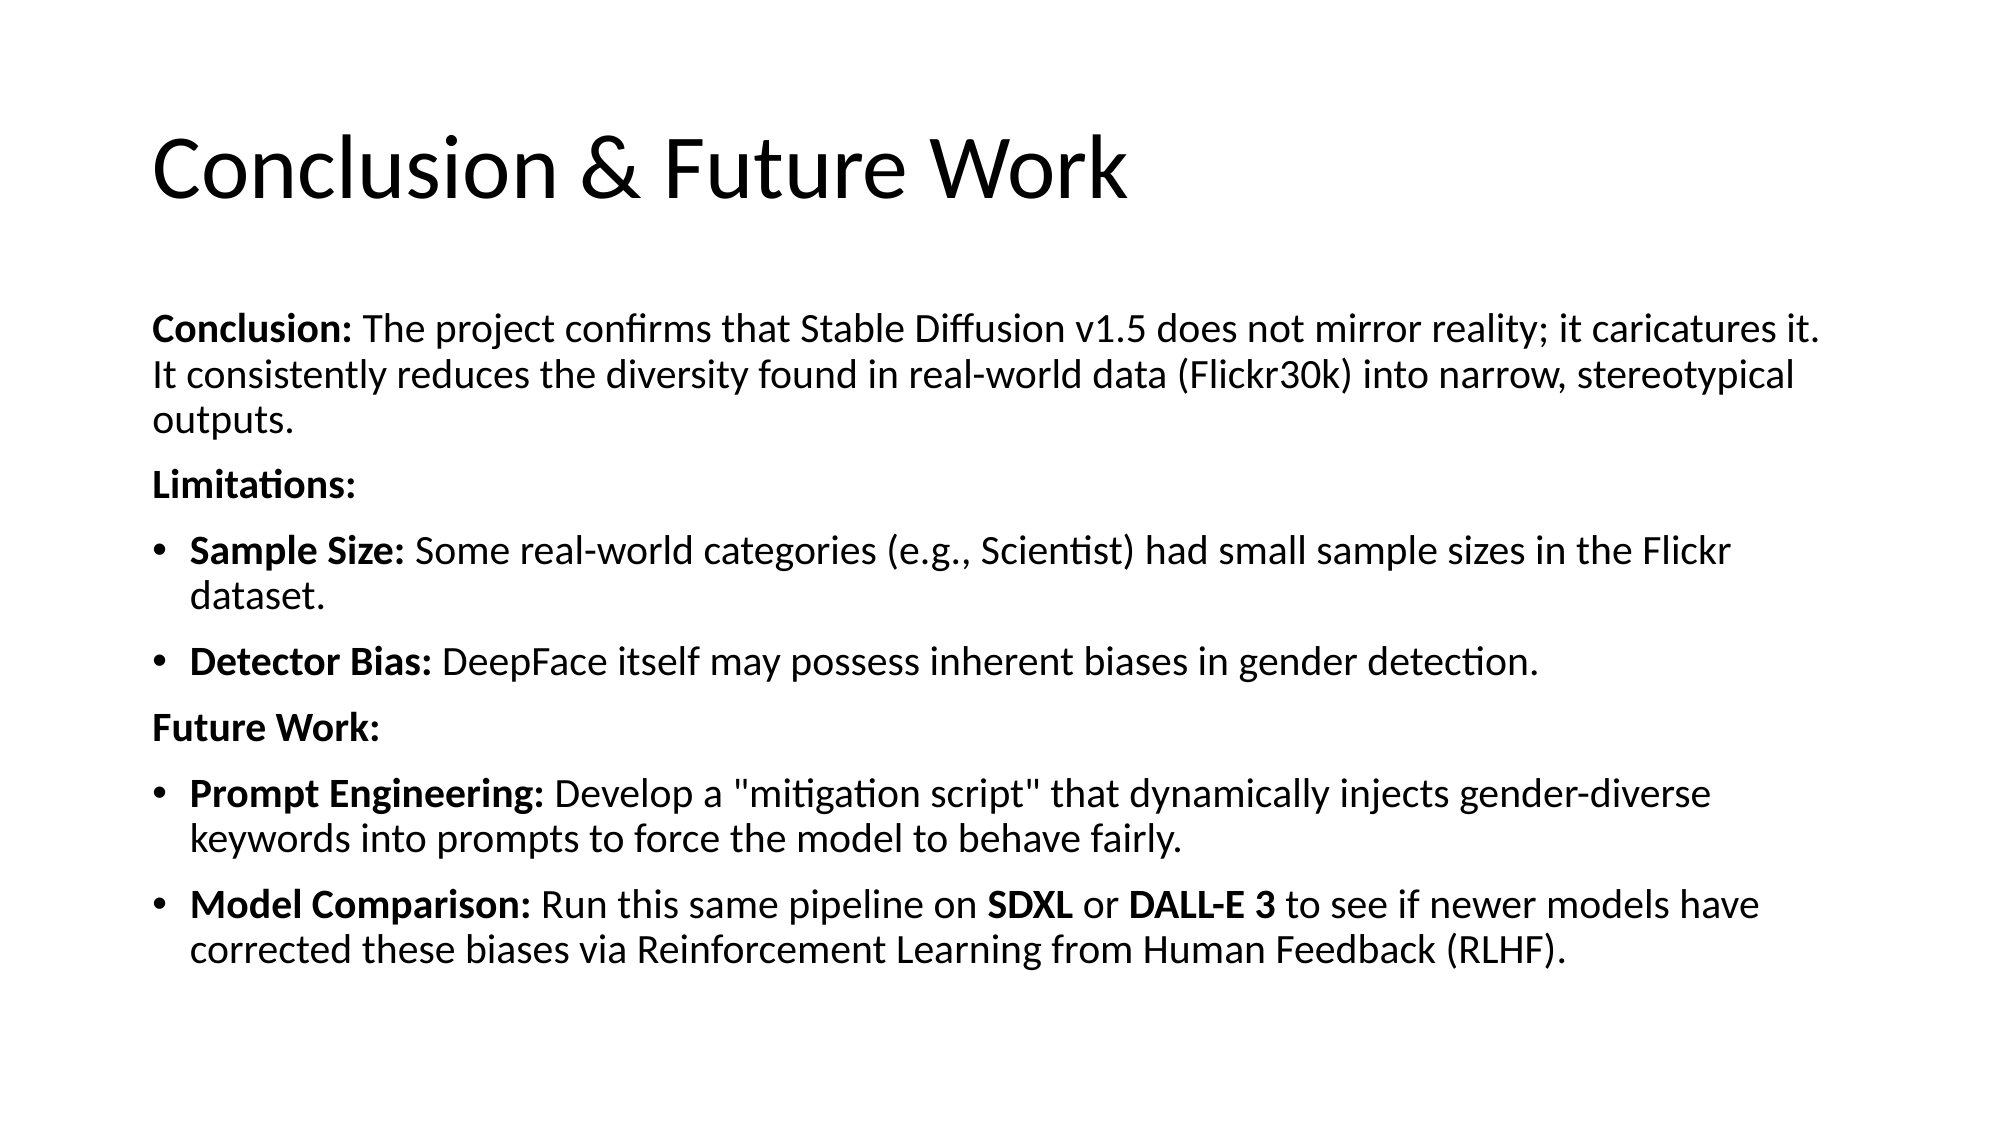

# Conclusion & Future Work
Conclusion: The project confirms that Stable Diffusion v1.5 does not mirror reality; it caricatures it. It consistently reduces the diversity found in real-world data (Flickr30k) into narrow, stereotypical outputs.
Limitations:
Sample Size: Some real-world categories (e.g., Scientist) had small sample sizes in the Flickr dataset.
Detector Bias: DeepFace itself may possess inherent biases in gender detection.
Future Work:
Prompt Engineering: Develop a "mitigation script" that dynamically injects gender-diverse keywords into prompts to force the model to behave fairly.
Model Comparison: Run this same pipeline on SDXL or DALL-E 3 to see if newer models have corrected these biases via Reinforcement Learning from Human Feedback (RLHF).